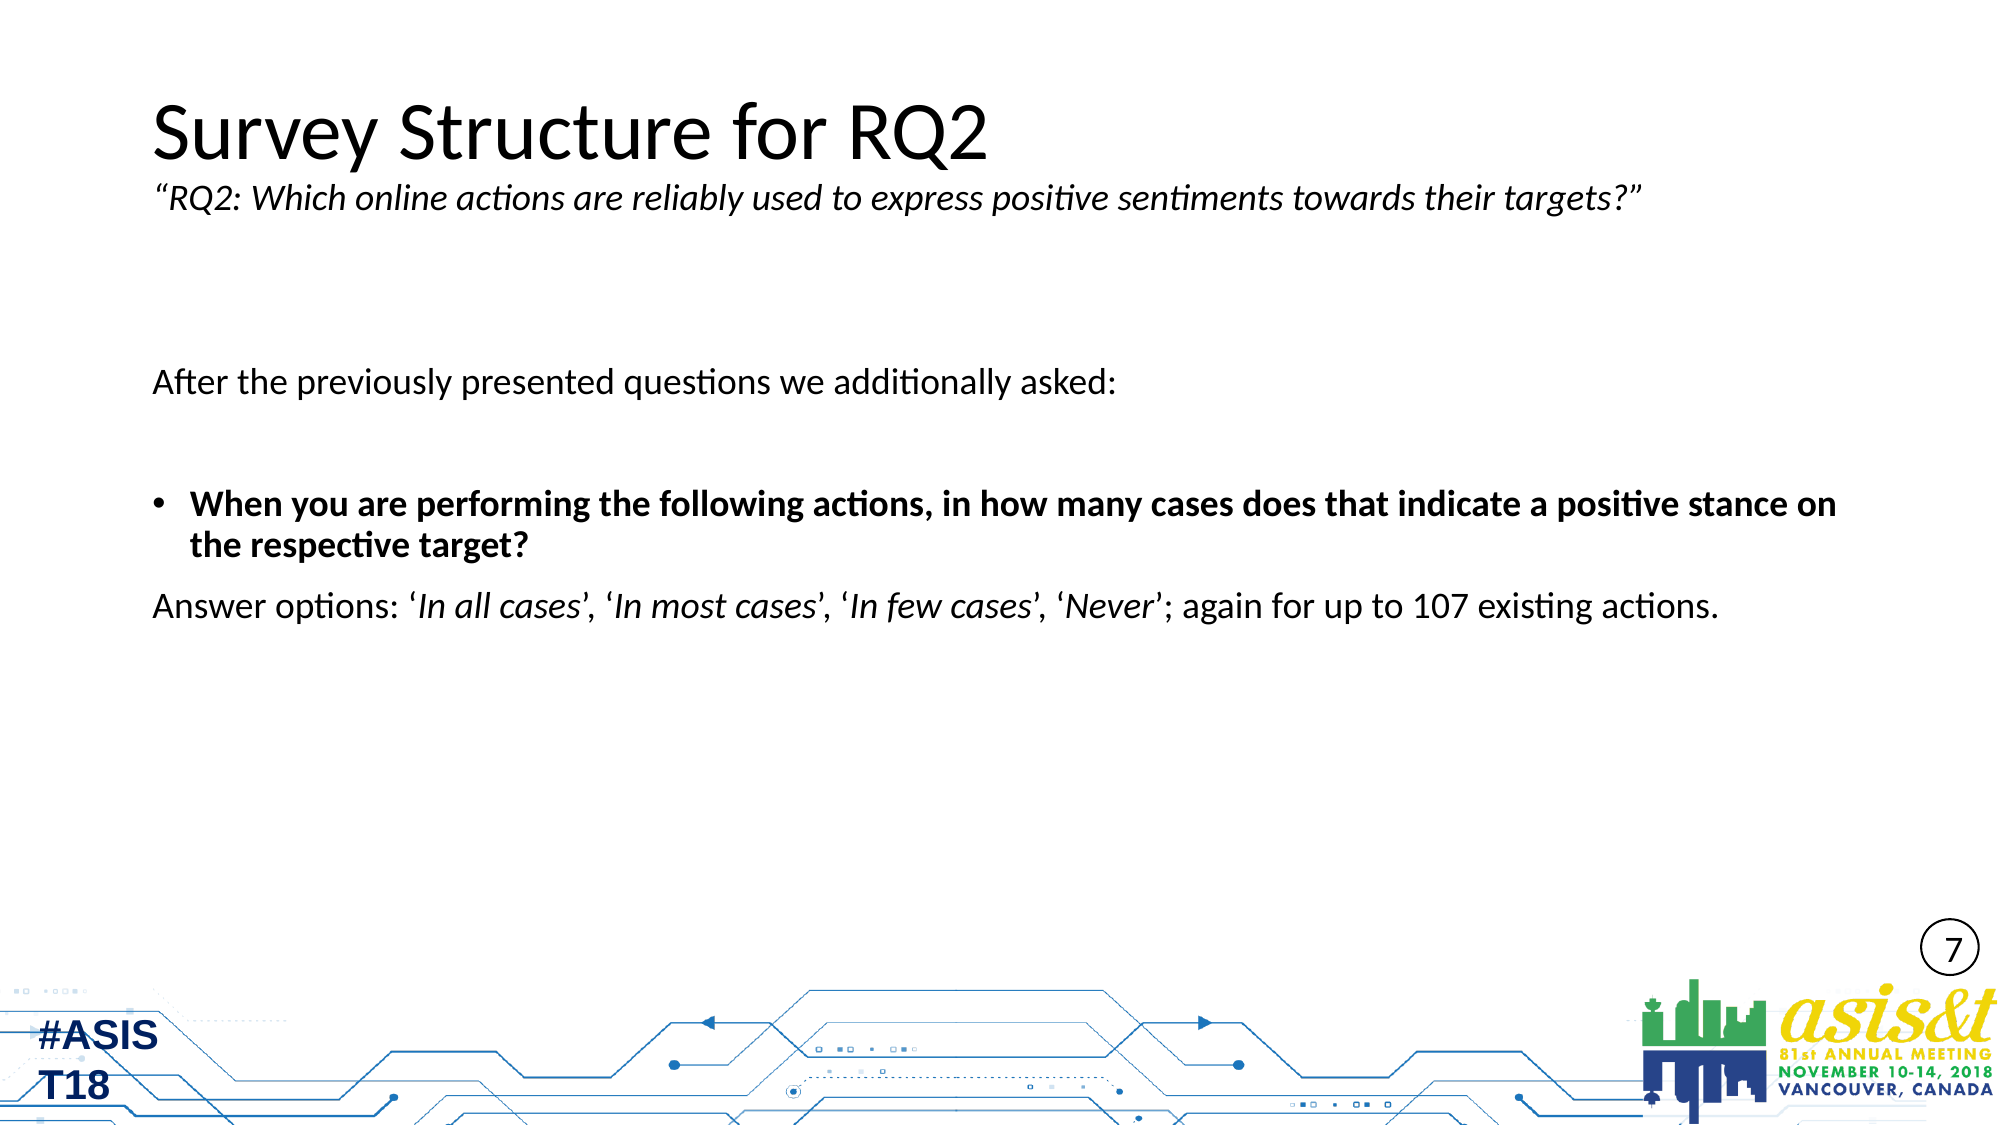

# Survey Structure for RQ2
“RQ2: Which online actions are reliably used to express positive sentiments towards their targets?”

After the previously presented questions we additionally asked:

When you are performing the following actions, in how many cases does that indicate a positive stance on the respective target?
Answer options: ‘In all cases’, ‘In most cases’, ‘In few cases’, ‘Never’; again for up to 107 existing actions.
7